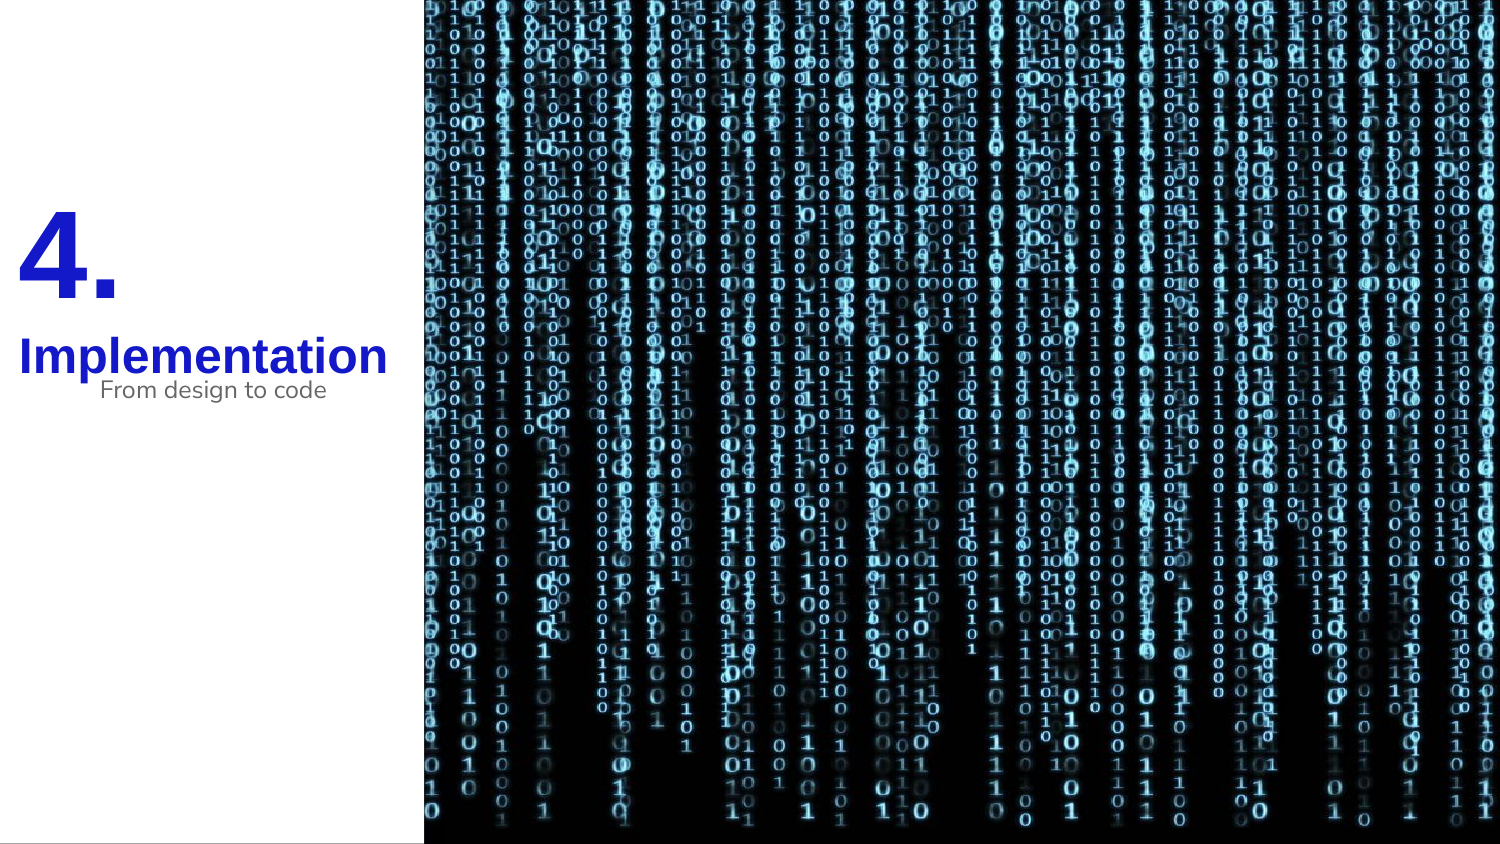

# 4. Implementation
From design to code